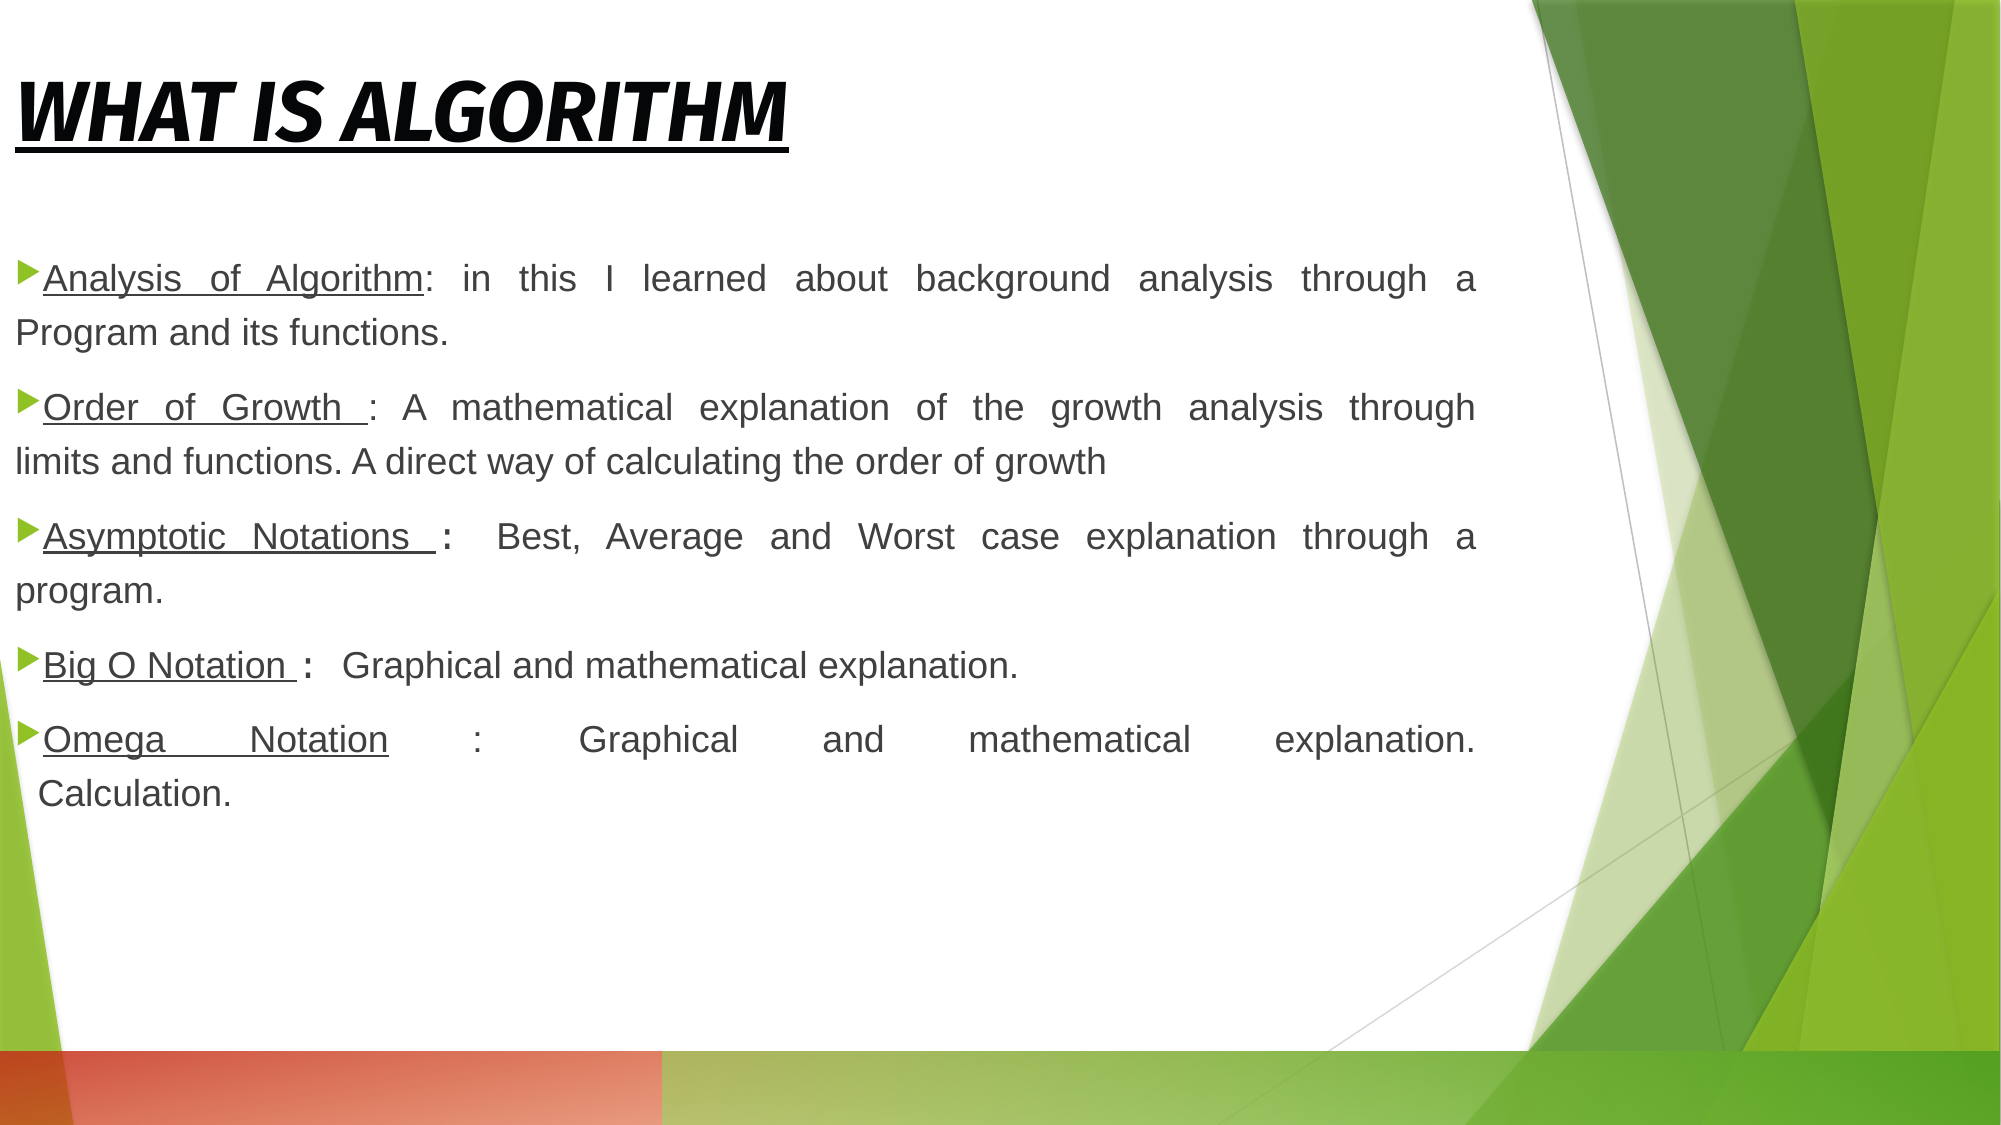

WHAT IS ALGORITHM
Analysis of Algorithm: in this I learned about background analysis through a
Program and its functions.
Order of Growth : A mathematical explanation of the growth analysis through
limits and functions. A direct way of calculating the order of growth
Asymptotic Notations : Best, Average and Worst case explanation through a program.
Big O Notation : Graphical and mathematical explanation.
Omega Notation : Graphical and mathematical explanation.
 Calculation.
5